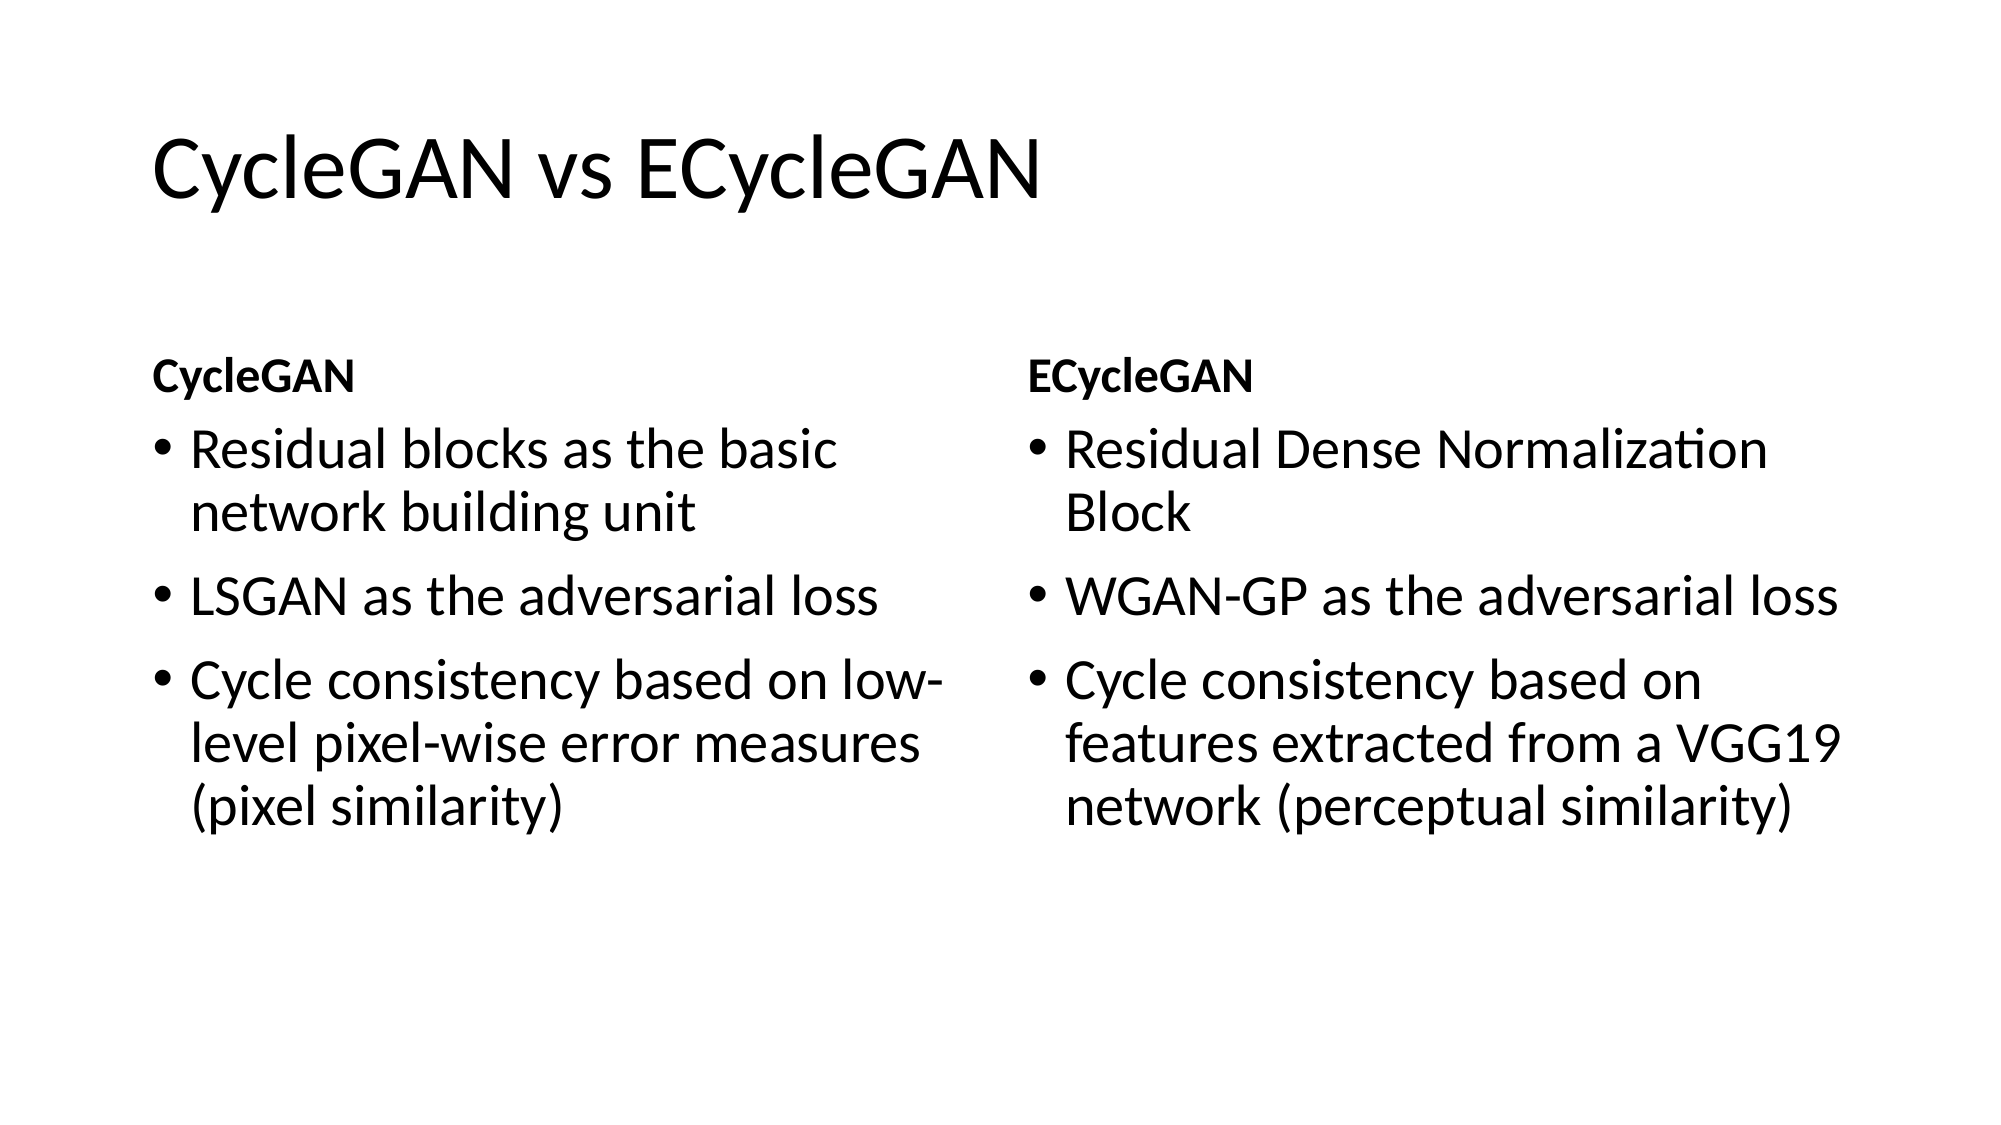

# CycleGAN vs ECycleGAN
CycleGAN
ECycleGAN
Residual blocks as the basic network building unit
LSGAN as the adversarial loss
Cycle consistency based on low-level pixel-wise error measures (pixel similarity)
Residual Dense Normalization Block
WGAN-GP as the adversarial loss
Cycle consistency based on features extracted from a VGG19 network (perceptual similarity)